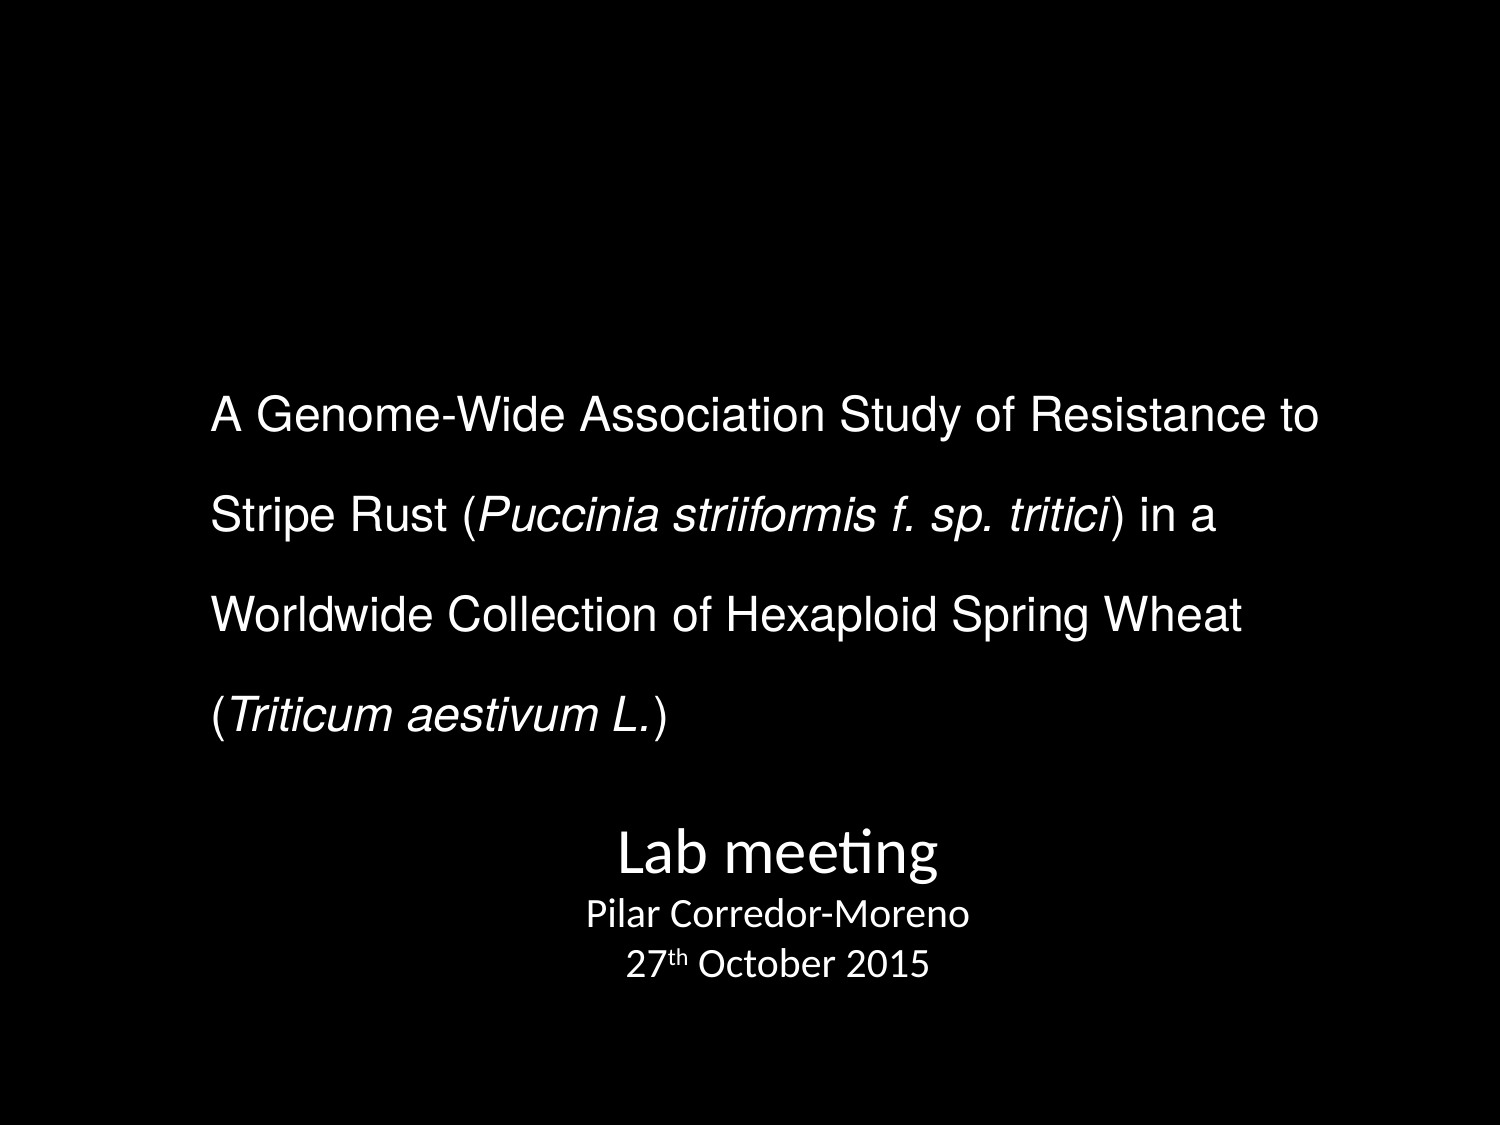

A Genome-Wide Association Study of Resistance to Stripe Rust (Puccinia striiformis f. sp. tritici) in a Worldwide Collection of Hexaploid Spring Wheat (Triticum aestivum L.)
# Lab meeting Pilar Corredor-Moreno 27th October 2015